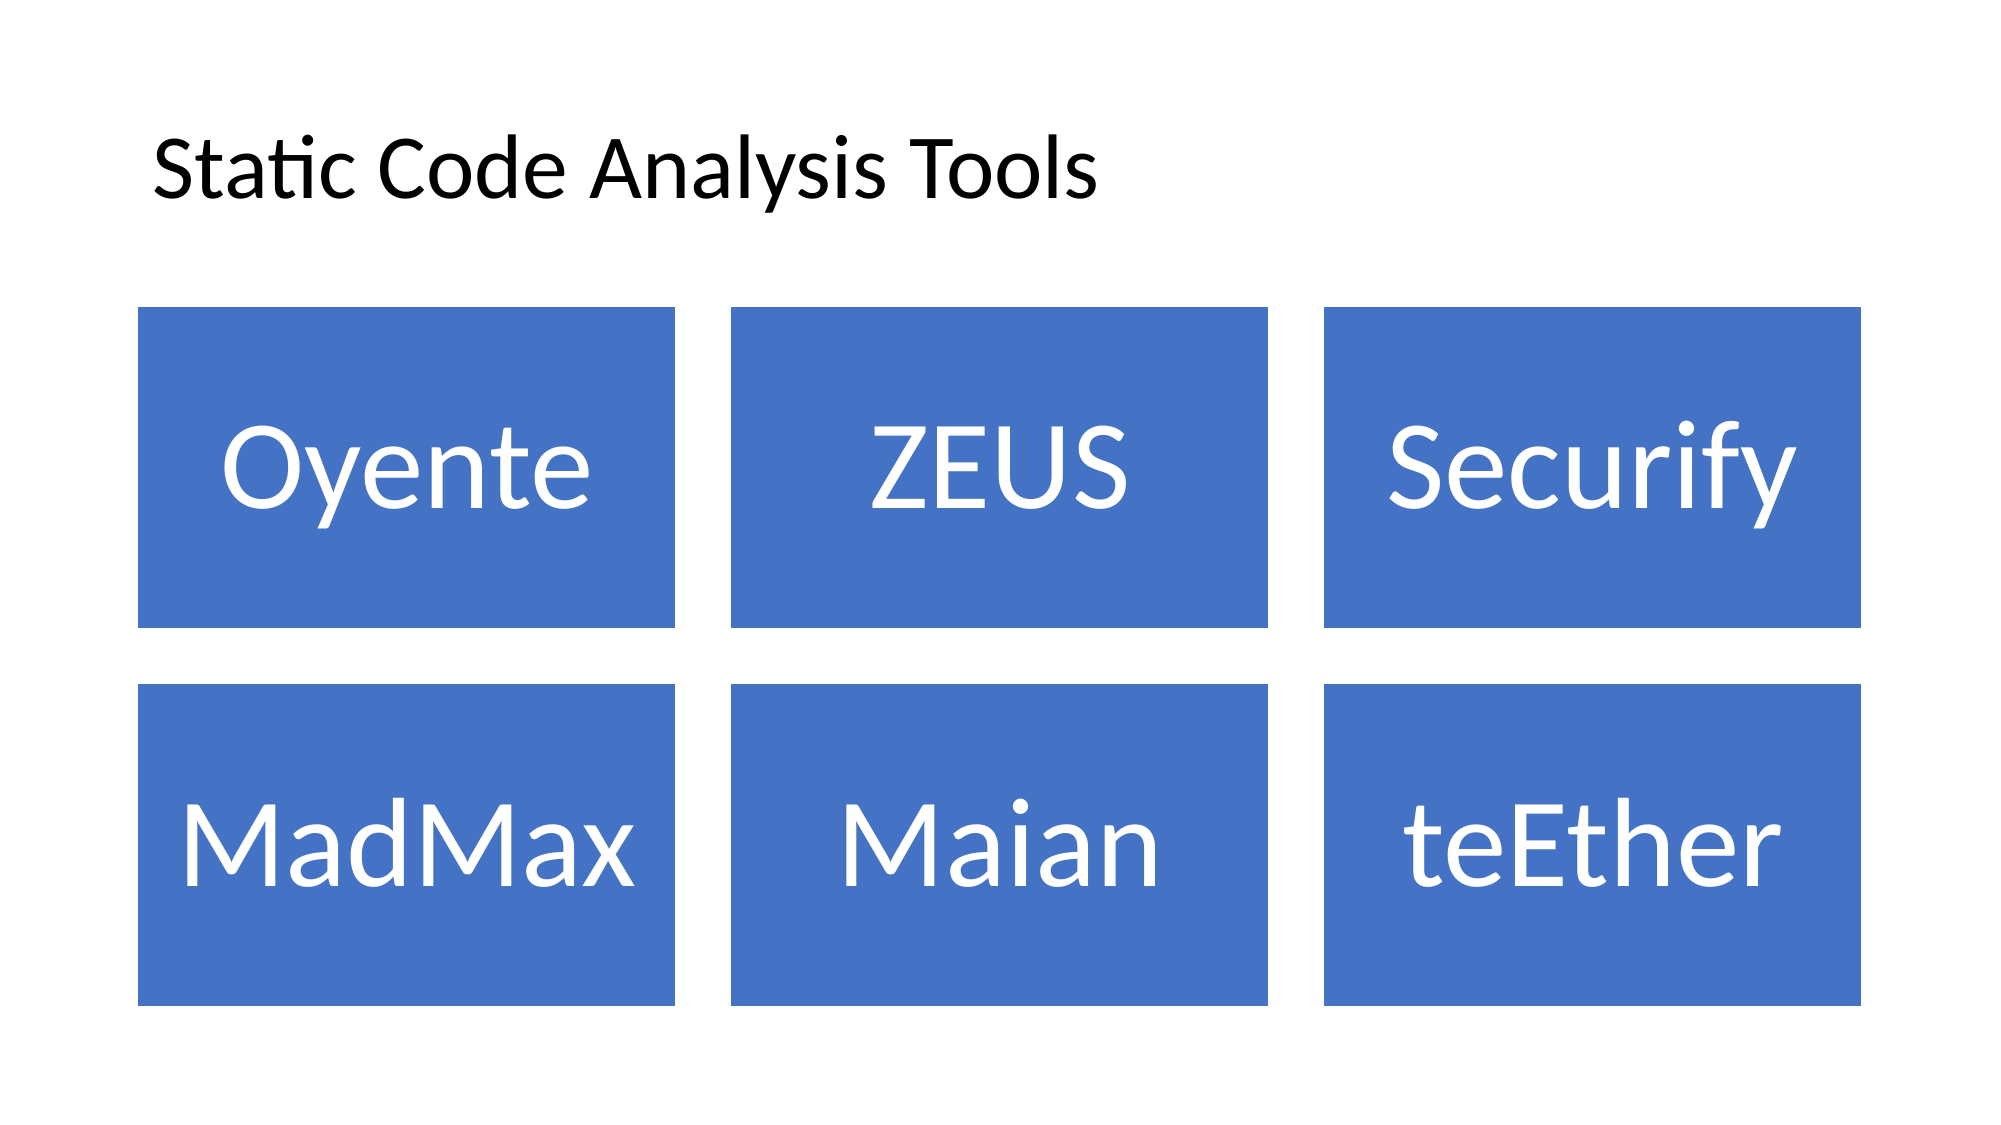

# Static Code Analysis Tools
Oyente
ZEUS
Securify
MadMax
Maian
teEther